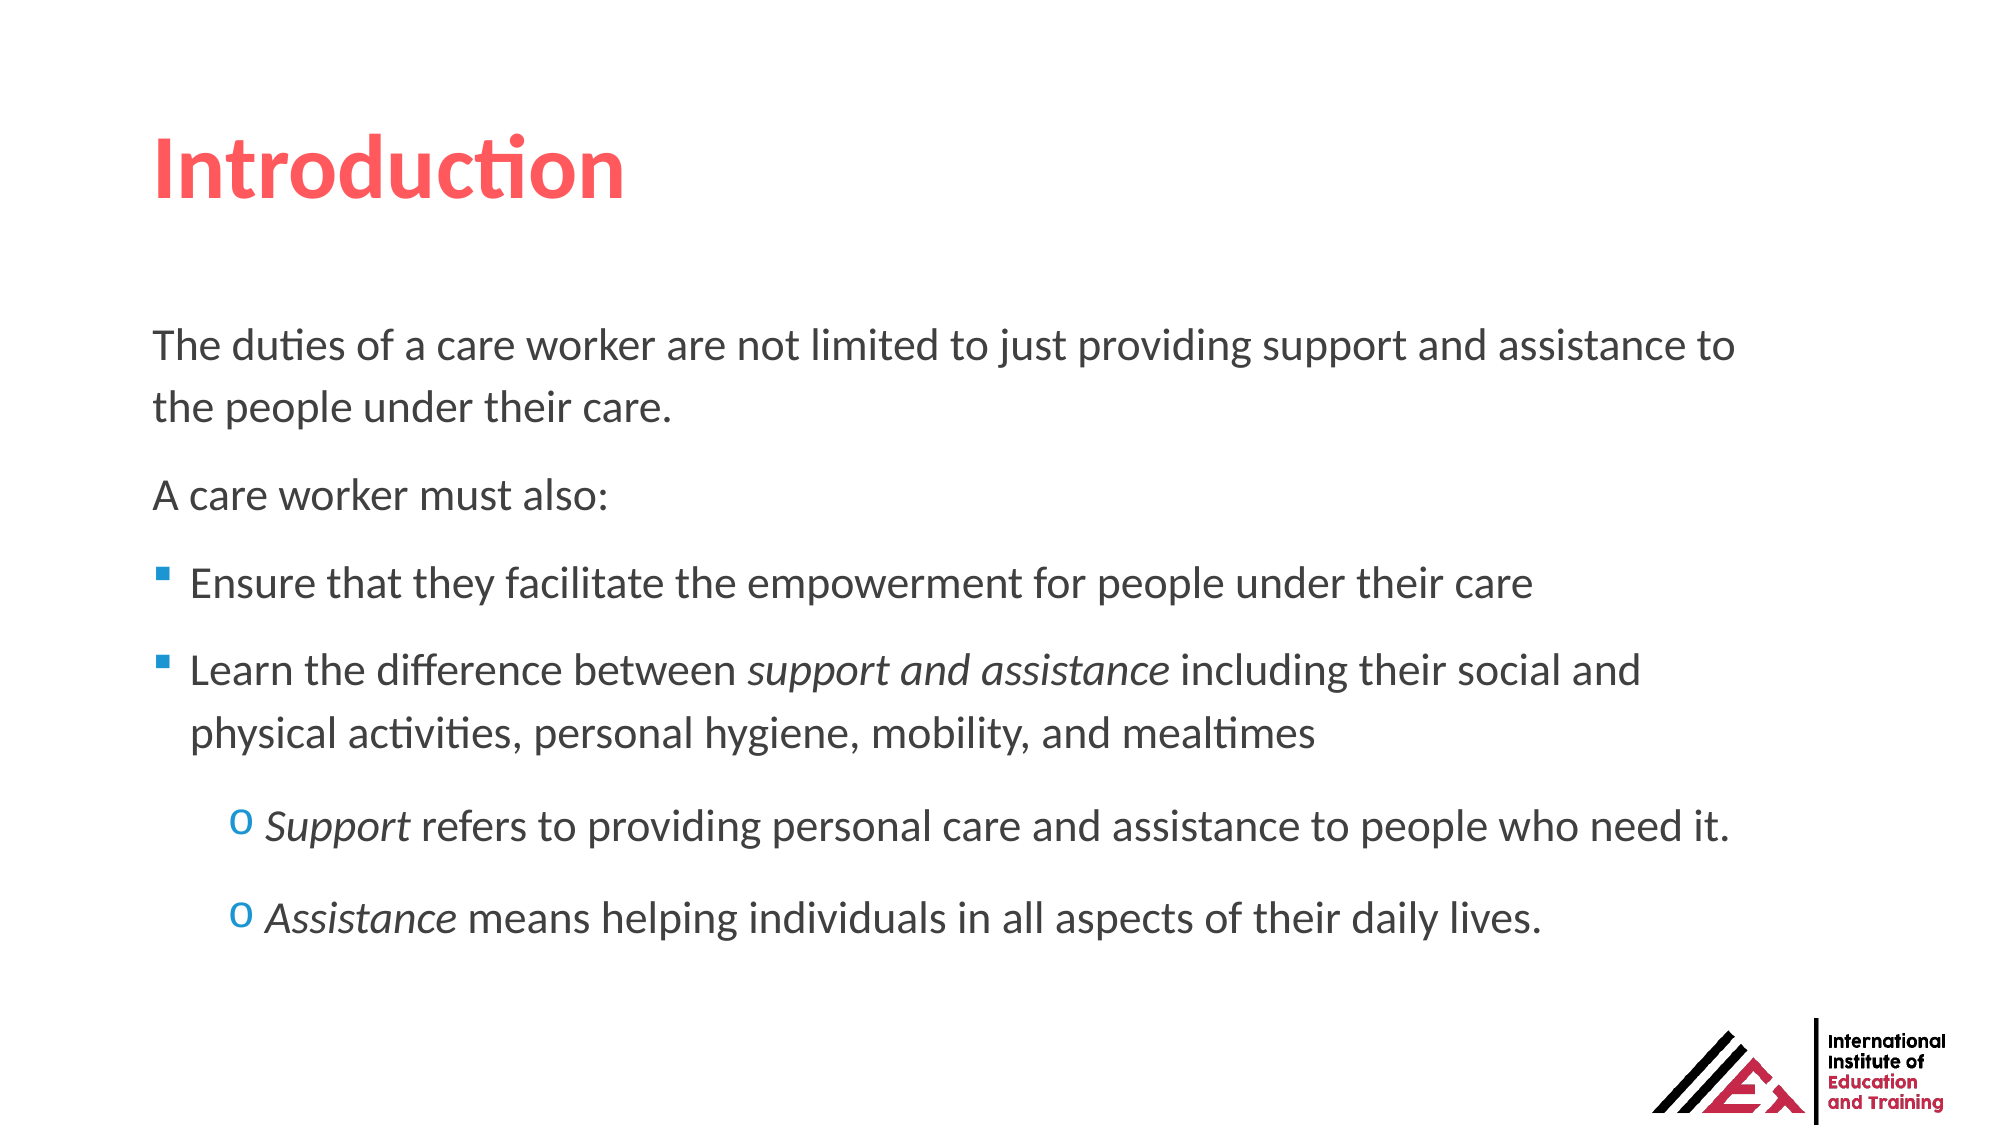

# Introduction
The duties of a care worker are not limited to just providing support and assistance to the people under their care.
A care worker must also:
Ensure that they facilitate the empowerment for people under their care
Learn the difference between support and assistance including their social and physical activities, personal hygiene, mobility, and mealtimes
Support refers to providing personal care and assistance to people who need it.
Assistance means helping individuals in all aspects of their daily lives.